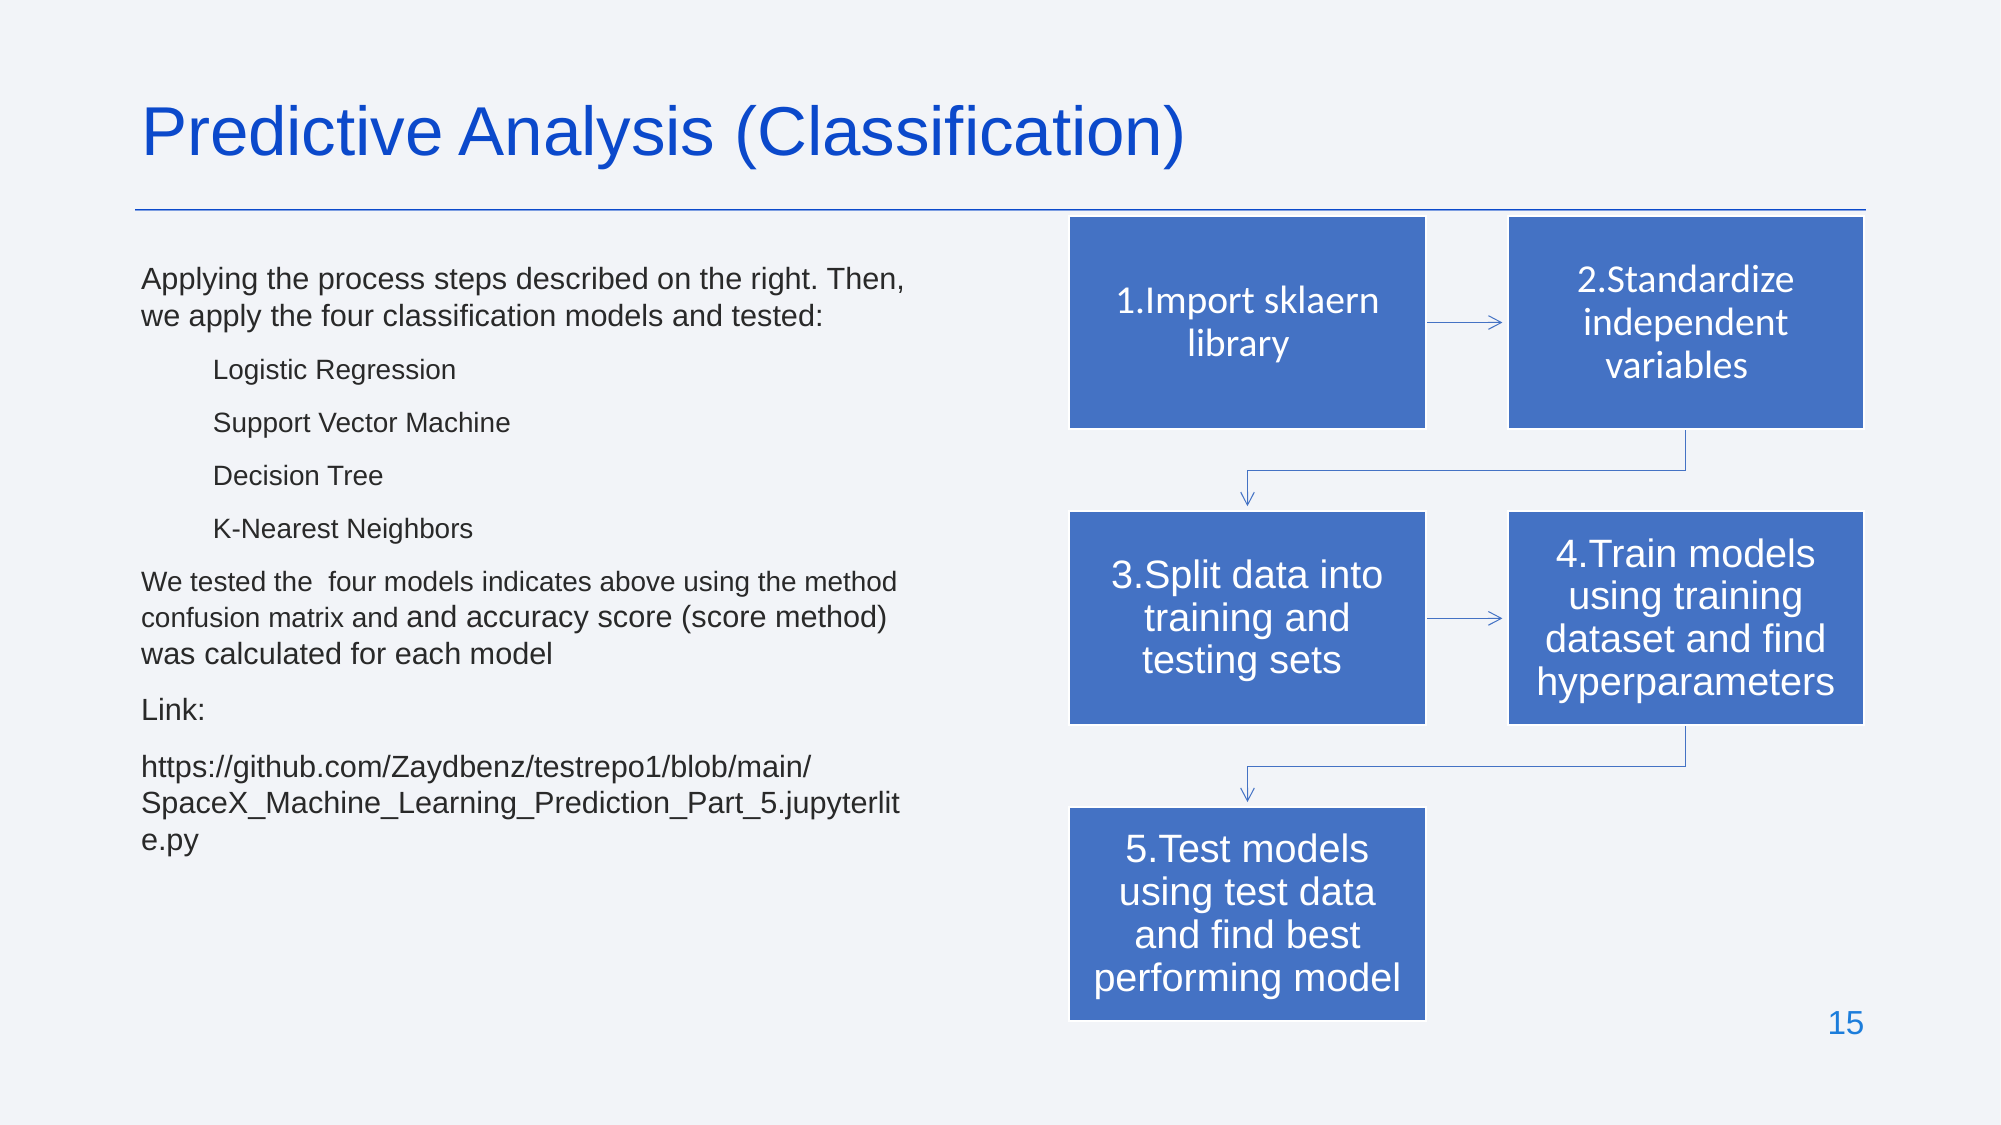

Predictive Analysis (Classification)

1.Import sklaern library

2.Standardize independent variables

3.Split data into training and testing sets

4.Train models using training dataset and find hyperparameters
5.Test models using test data and find best performing model
Applying the process steps described on the right. Then, we apply the four classification models and tested:
Logistic Regression
Support Vector Machine
Decision Tree
K-Nearest Neighbors
We tested the  four models indicates above using the method confusion matrix and and accuracy score (score method) was calculated for each model
Link:
https://github.com/Zaydbenz/testrepo1/blob/main/SpaceX_Machine_Learning_Prediction_Part_5.jupyterlite.py

15